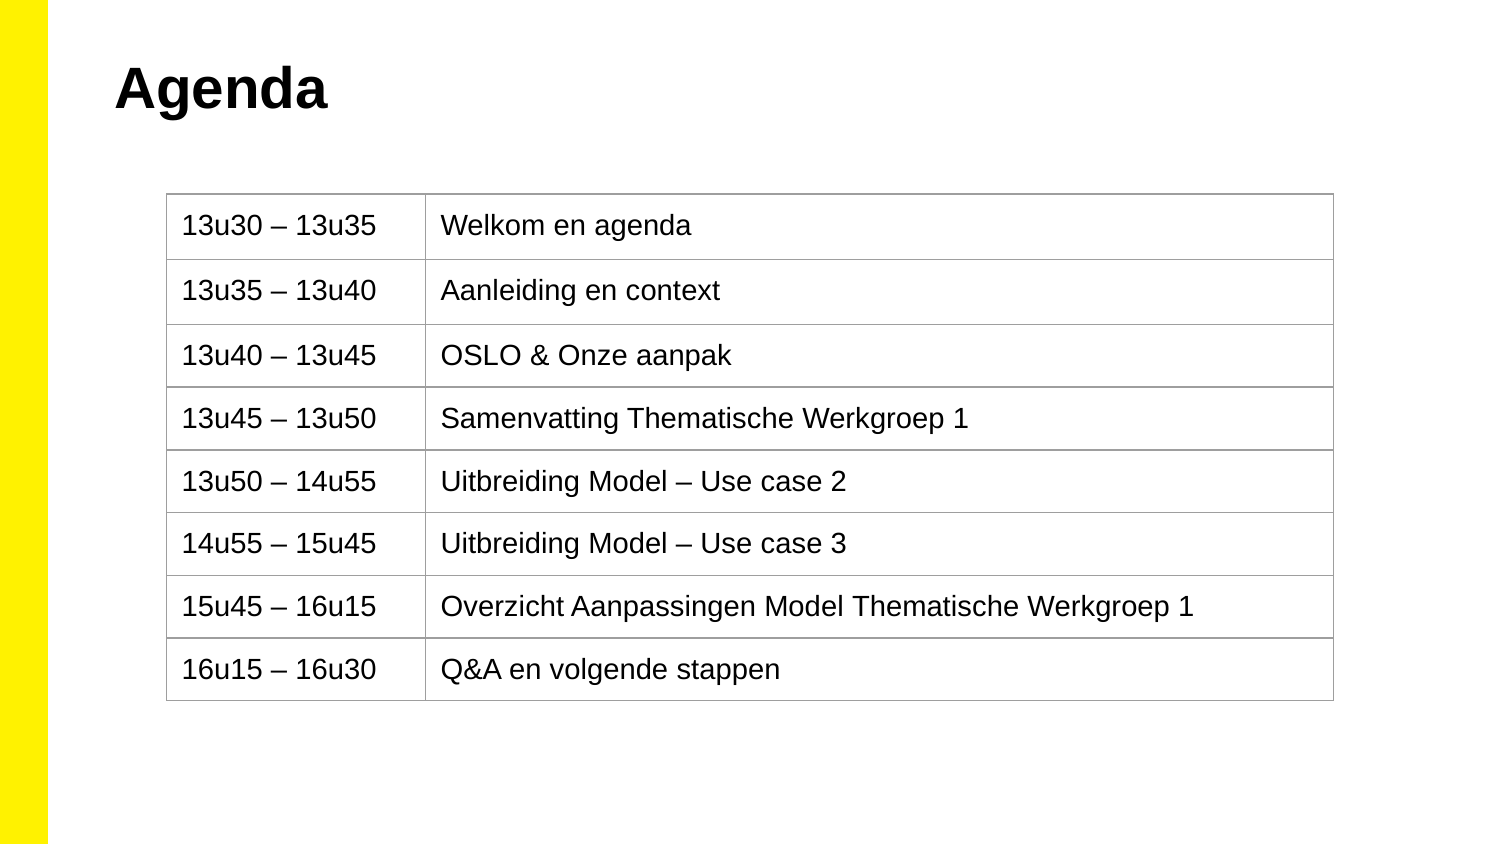

Agenda
| 13u30 – 13u35 | Welkom en agenda |
| --- | --- |
| 13u35 – 13u40 | Aanleiding en context |
| 13u40 – 13u45 | OSLO & Onze aanpak |
| 13u45 – 13u50 | Samenvatting Thematische Werkgroep 1 |
| 13u50 – 14u55 | Uitbreiding Model – Use case 2 |
| 14u55 – 15u45 | Uitbreiding Model – Use case 3 |
| 15u45 – 16u15 | Overzicht Aanpassingen Model Thematische Werkgroep 1 |
| 16u15 – 16u30 | Q&A en volgende stappen |